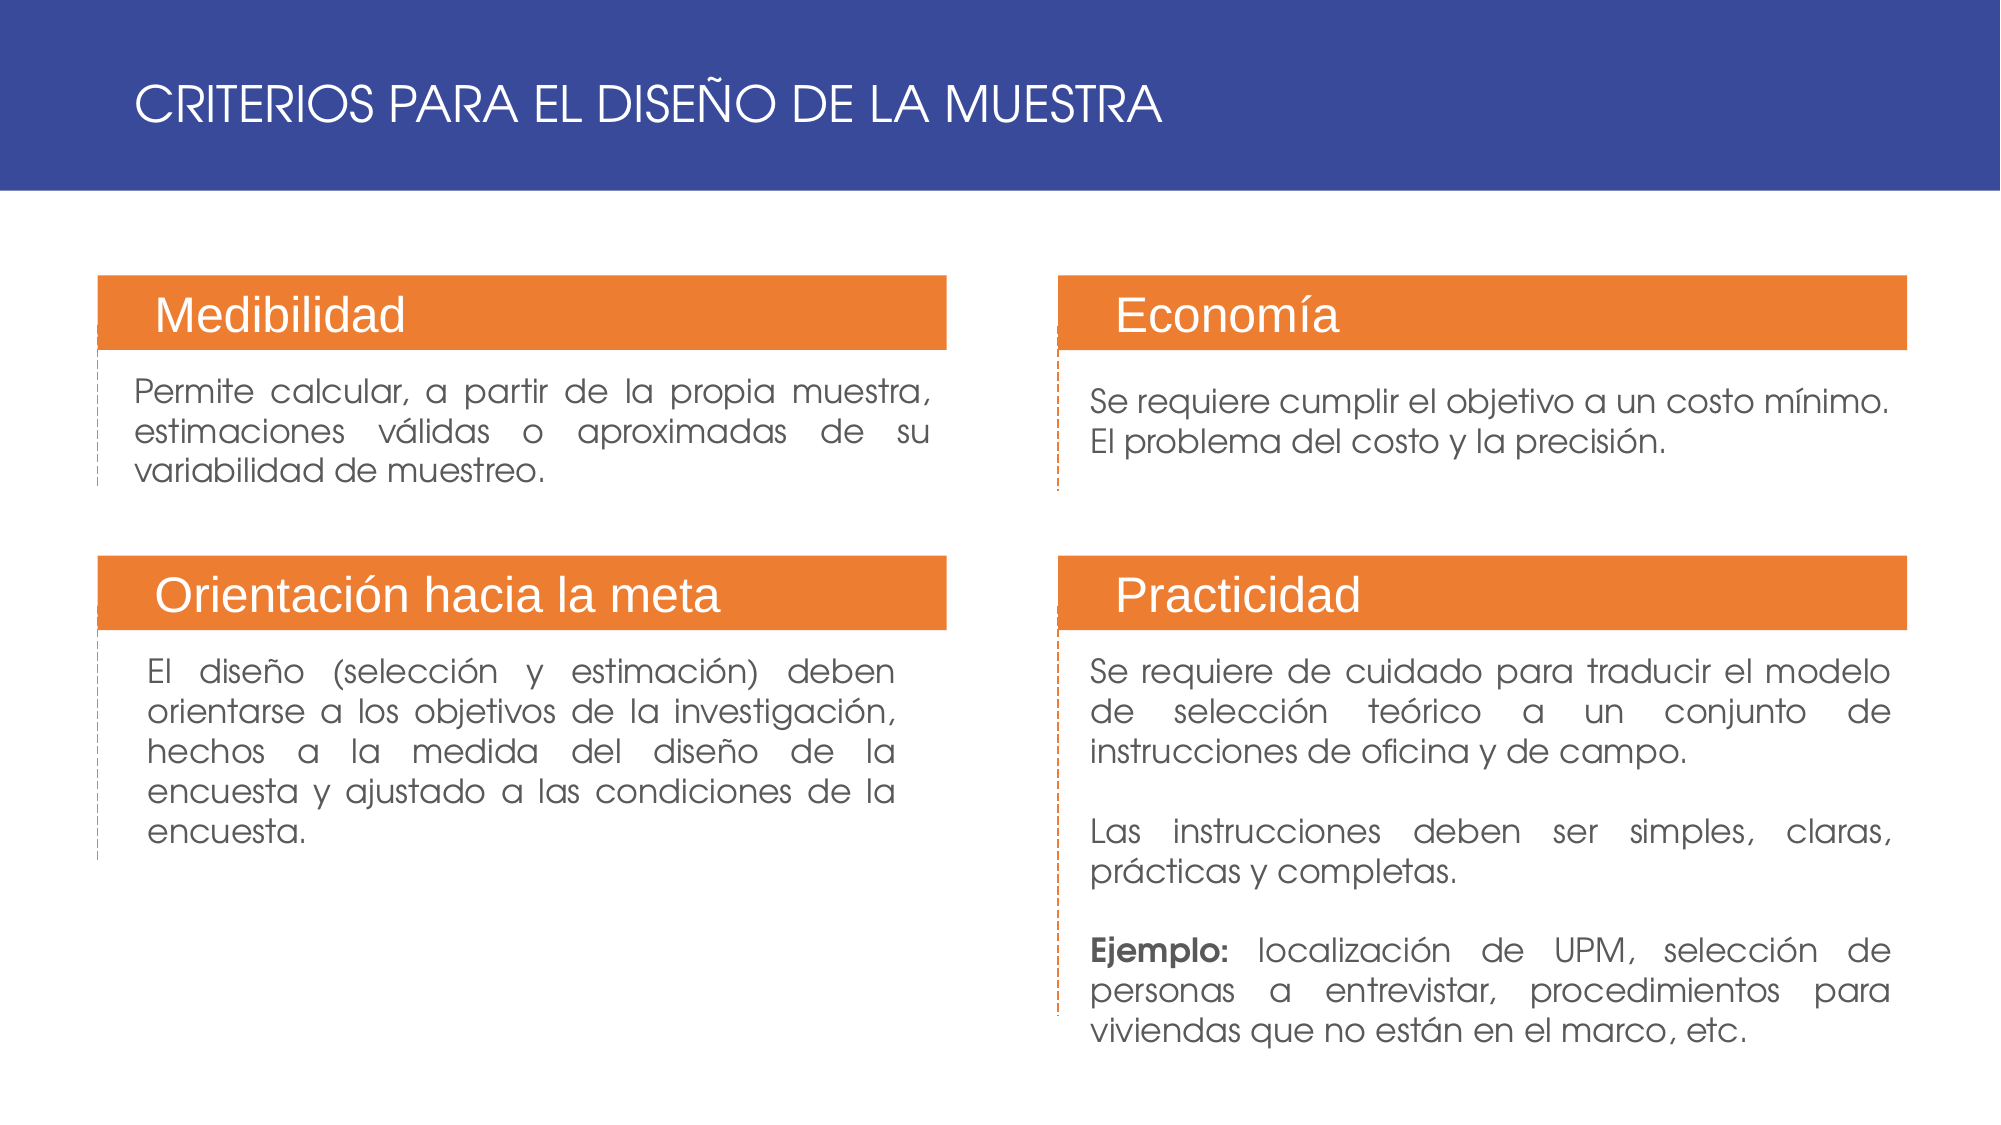

CRITERIOS PARA EL DISEÑO DE LA MUESTRA
   Medibilidad
   Economía
Permite calcular, a partir de la propia muestra, estimaciones válidas o aproximadas de su variabilidad de muestreo.
Se requiere cumplir el objetivo a un costo mínimo. El problema del costo y la precisión.
   Orientación hacia la meta
   Practicidad
El diseño (selección y estimación) deben orientarse a los objetivos de la investigación, hechos a la medida del diseño de la encuesta y ajustado a las condiciones de la encuesta.
Se requiere de cuidado para traducir el modelo de selección teórico a un conjunto de instrucciones de oficina y de campo.

Las instrucciones deben ser simples, claras, prácticas y completas.

Ejemplo: localización de UPM, selección de personas a entrevistar, procedimientos para viviendas que no están en el marco, etc.